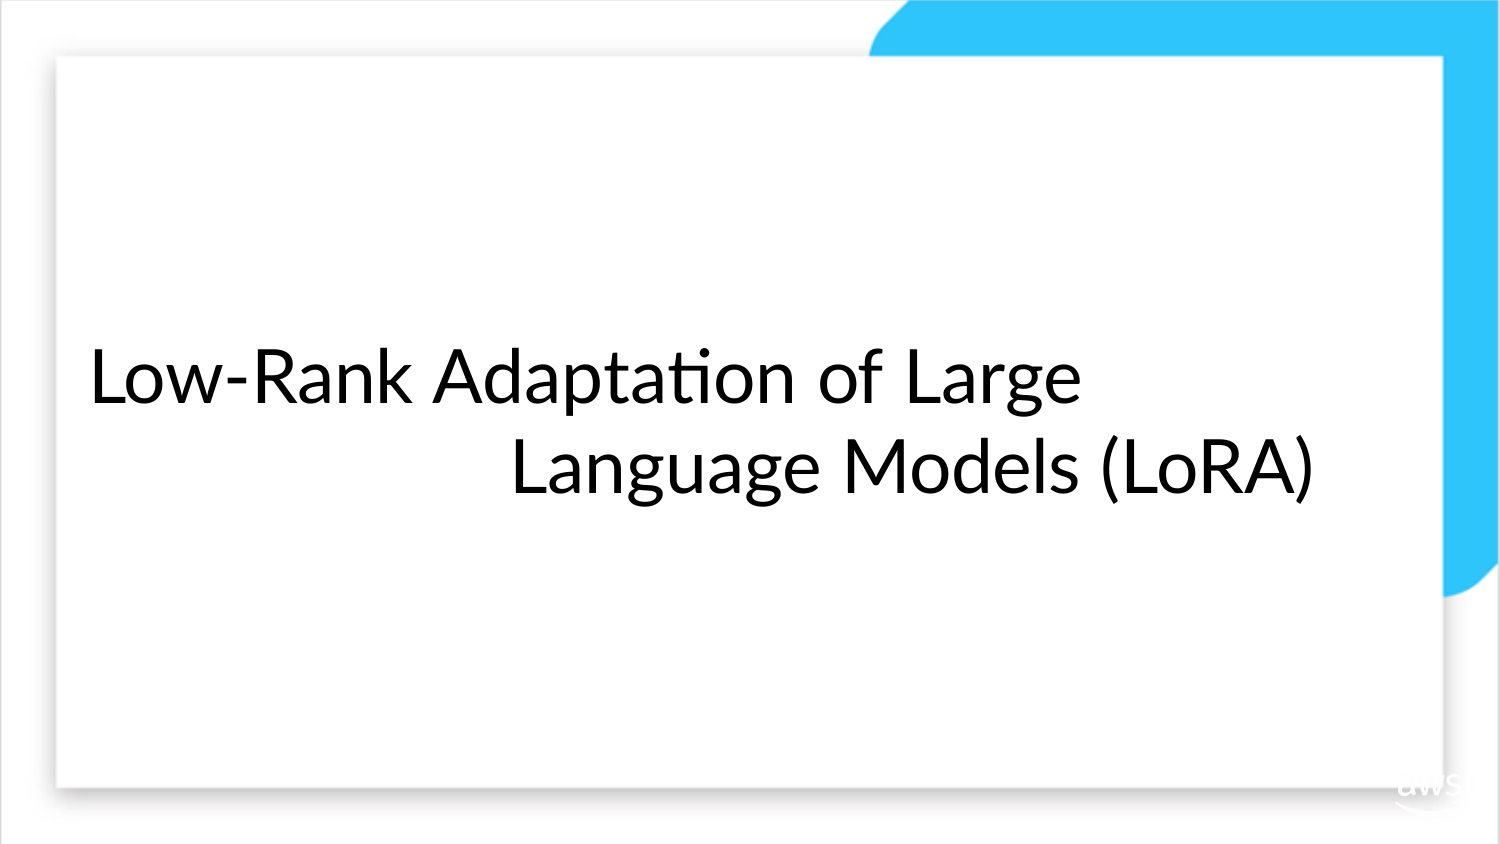

# Low-Rank Adaptation of Large Language Models (LoRA)